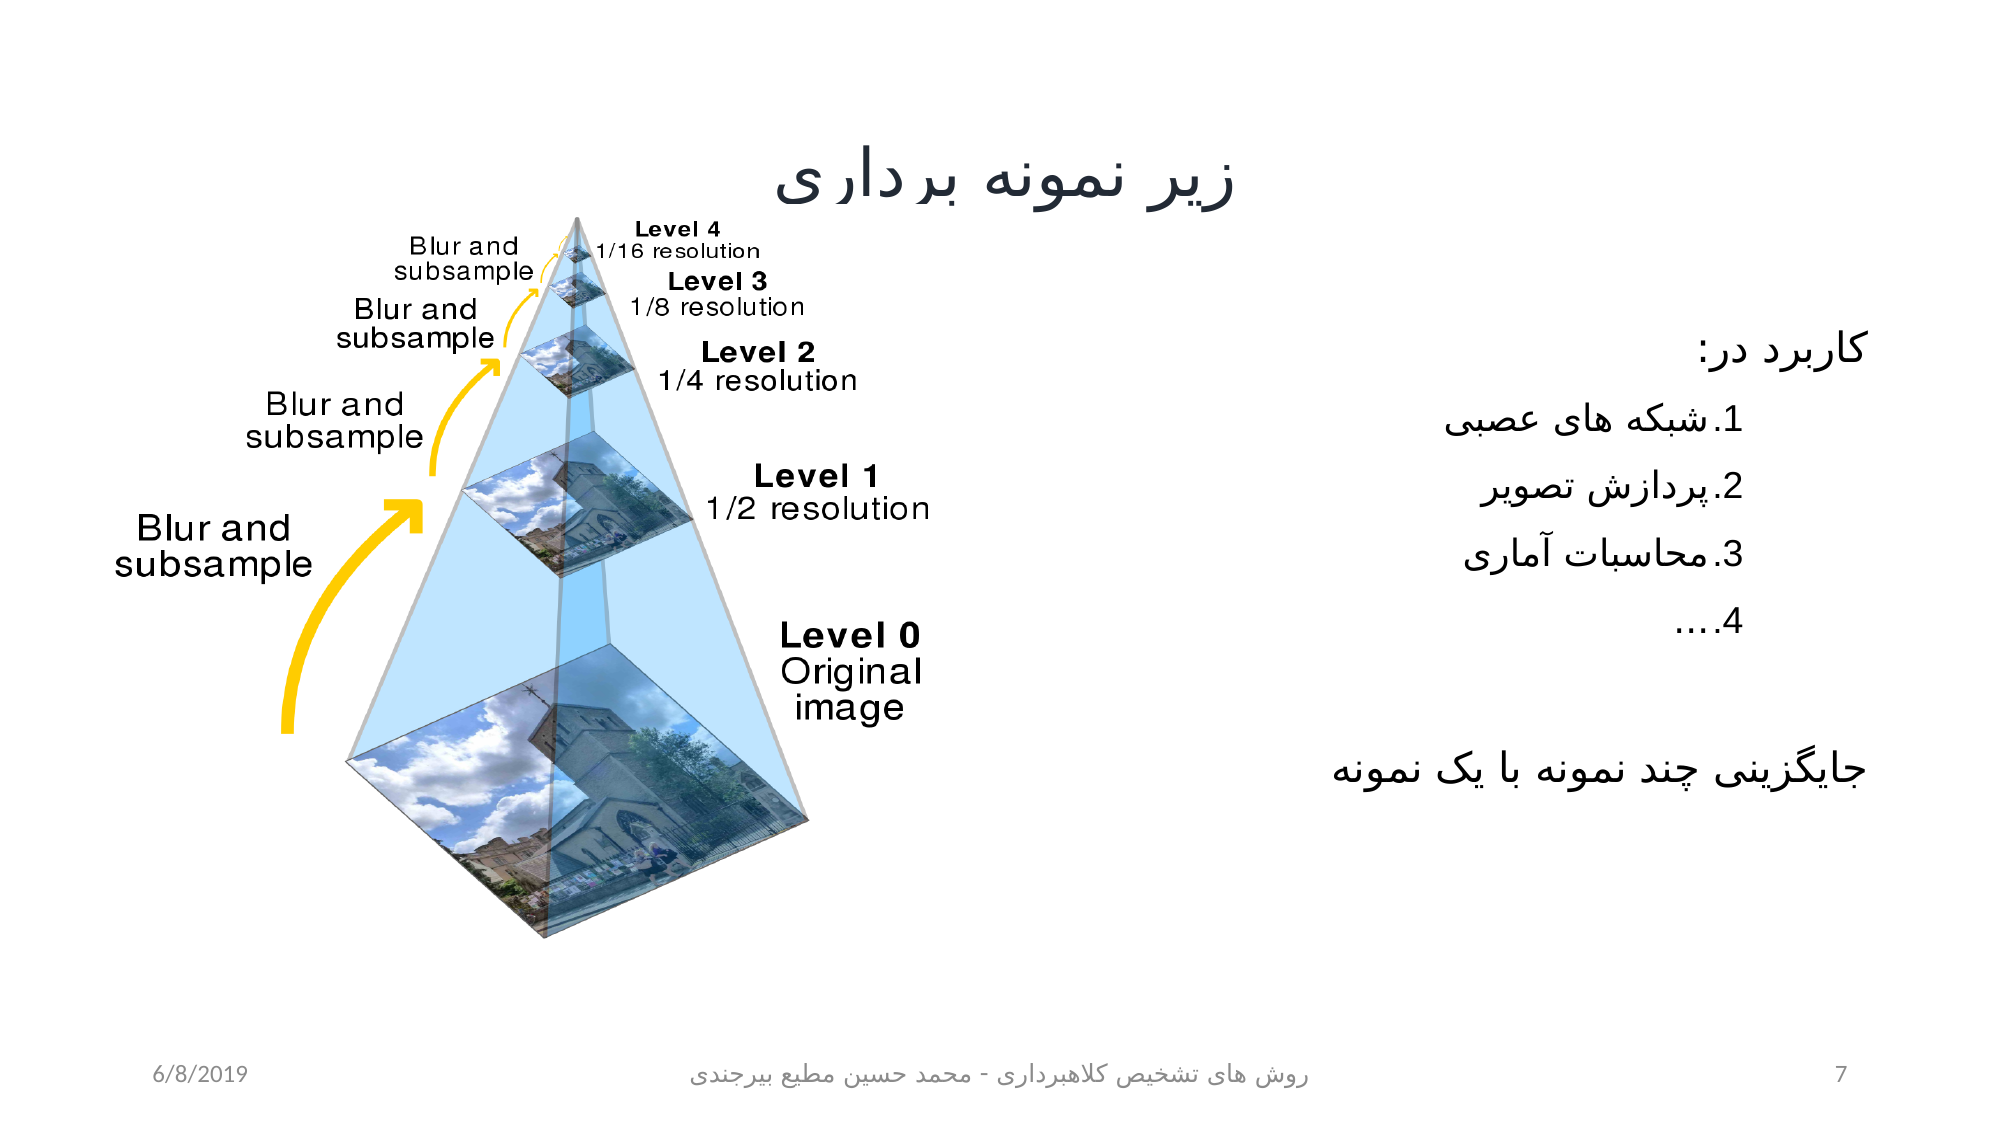

زیر نمونه برداری

کاربرد در:
شبکه های عصبی
پردازش تصویر
محاسبات آماری
...

جایگزینی چند نمونه با یک نمونه
6/8/2019
روش های تشخیص کلاهبرداری - محمد حسین مطیع بیرجندی
7